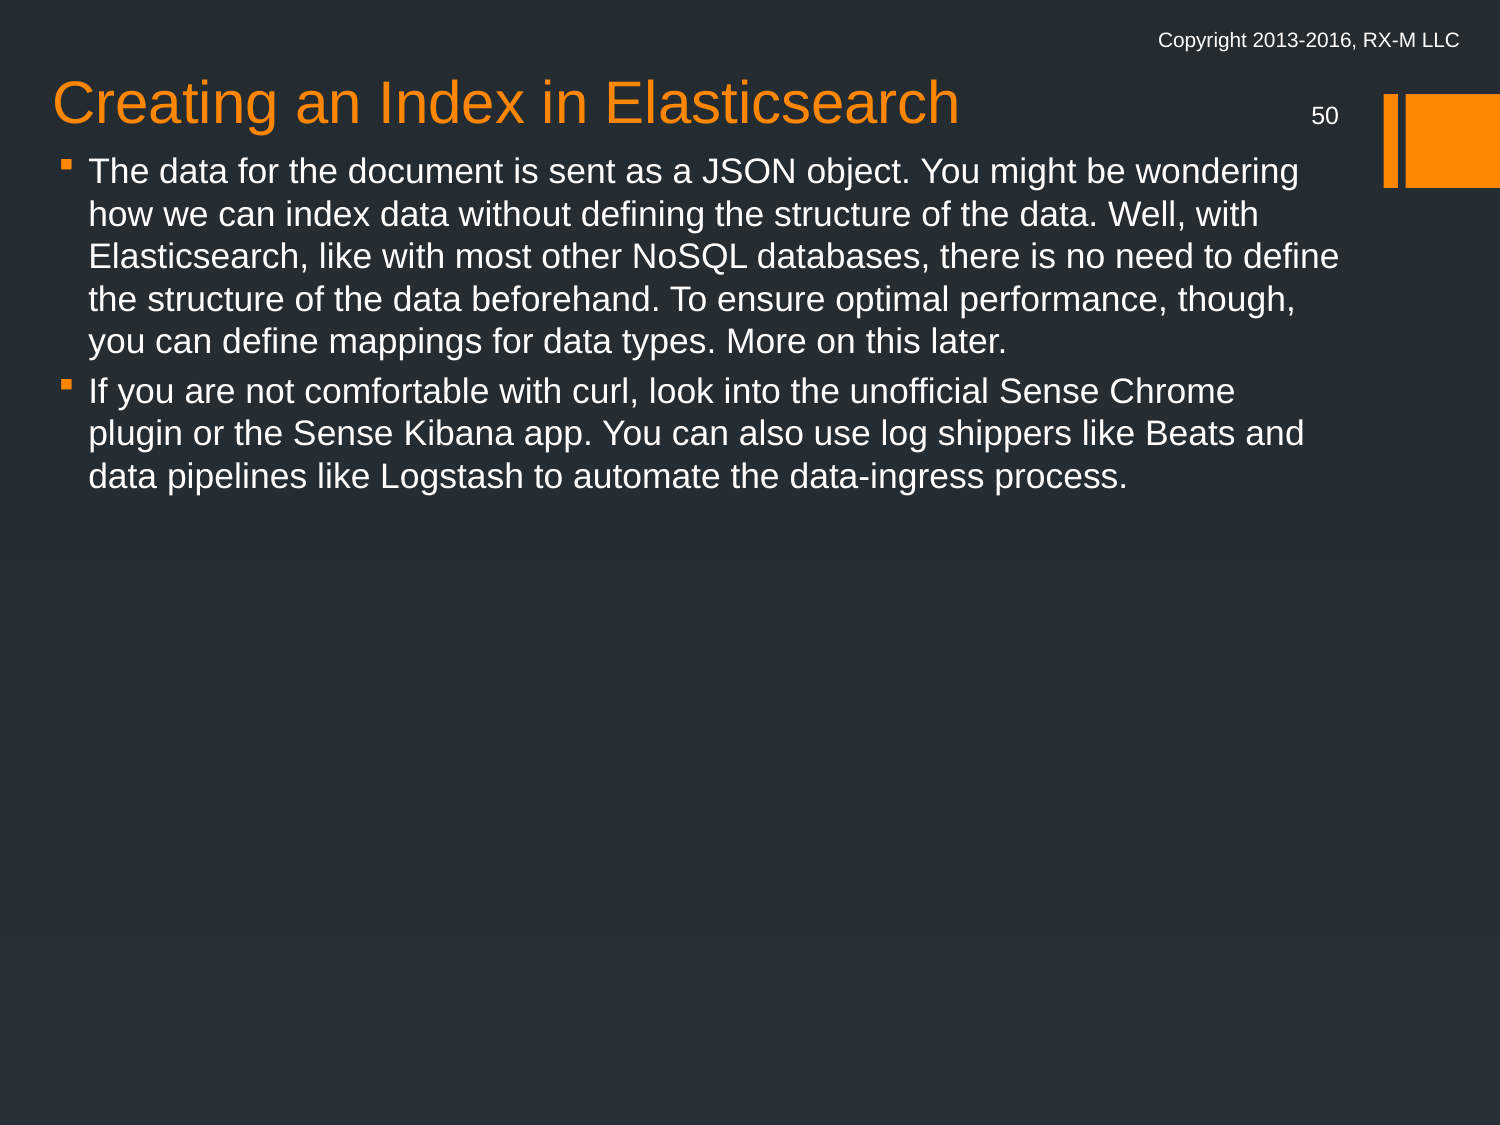

# Creating an Index in Elasticsearch
Copyright 2013-2016, RX-M LLC
50
The data for the document is sent as a JSON object. You might be wondering how we can index data without defining the structure of the data. Well, with Elasticsearch, like with most other NoSQL databases, there is no need to define the structure of the data beforehand. To ensure optimal performance, though, you can define mappings for data types. More on this later.
If you are not comfortable with curl, look into the unofficial Sense Chrome plugin or the Sense Kibana app. You can also use log shippers like Beats and data pipelines like Logstash to automate the data-ingress process.